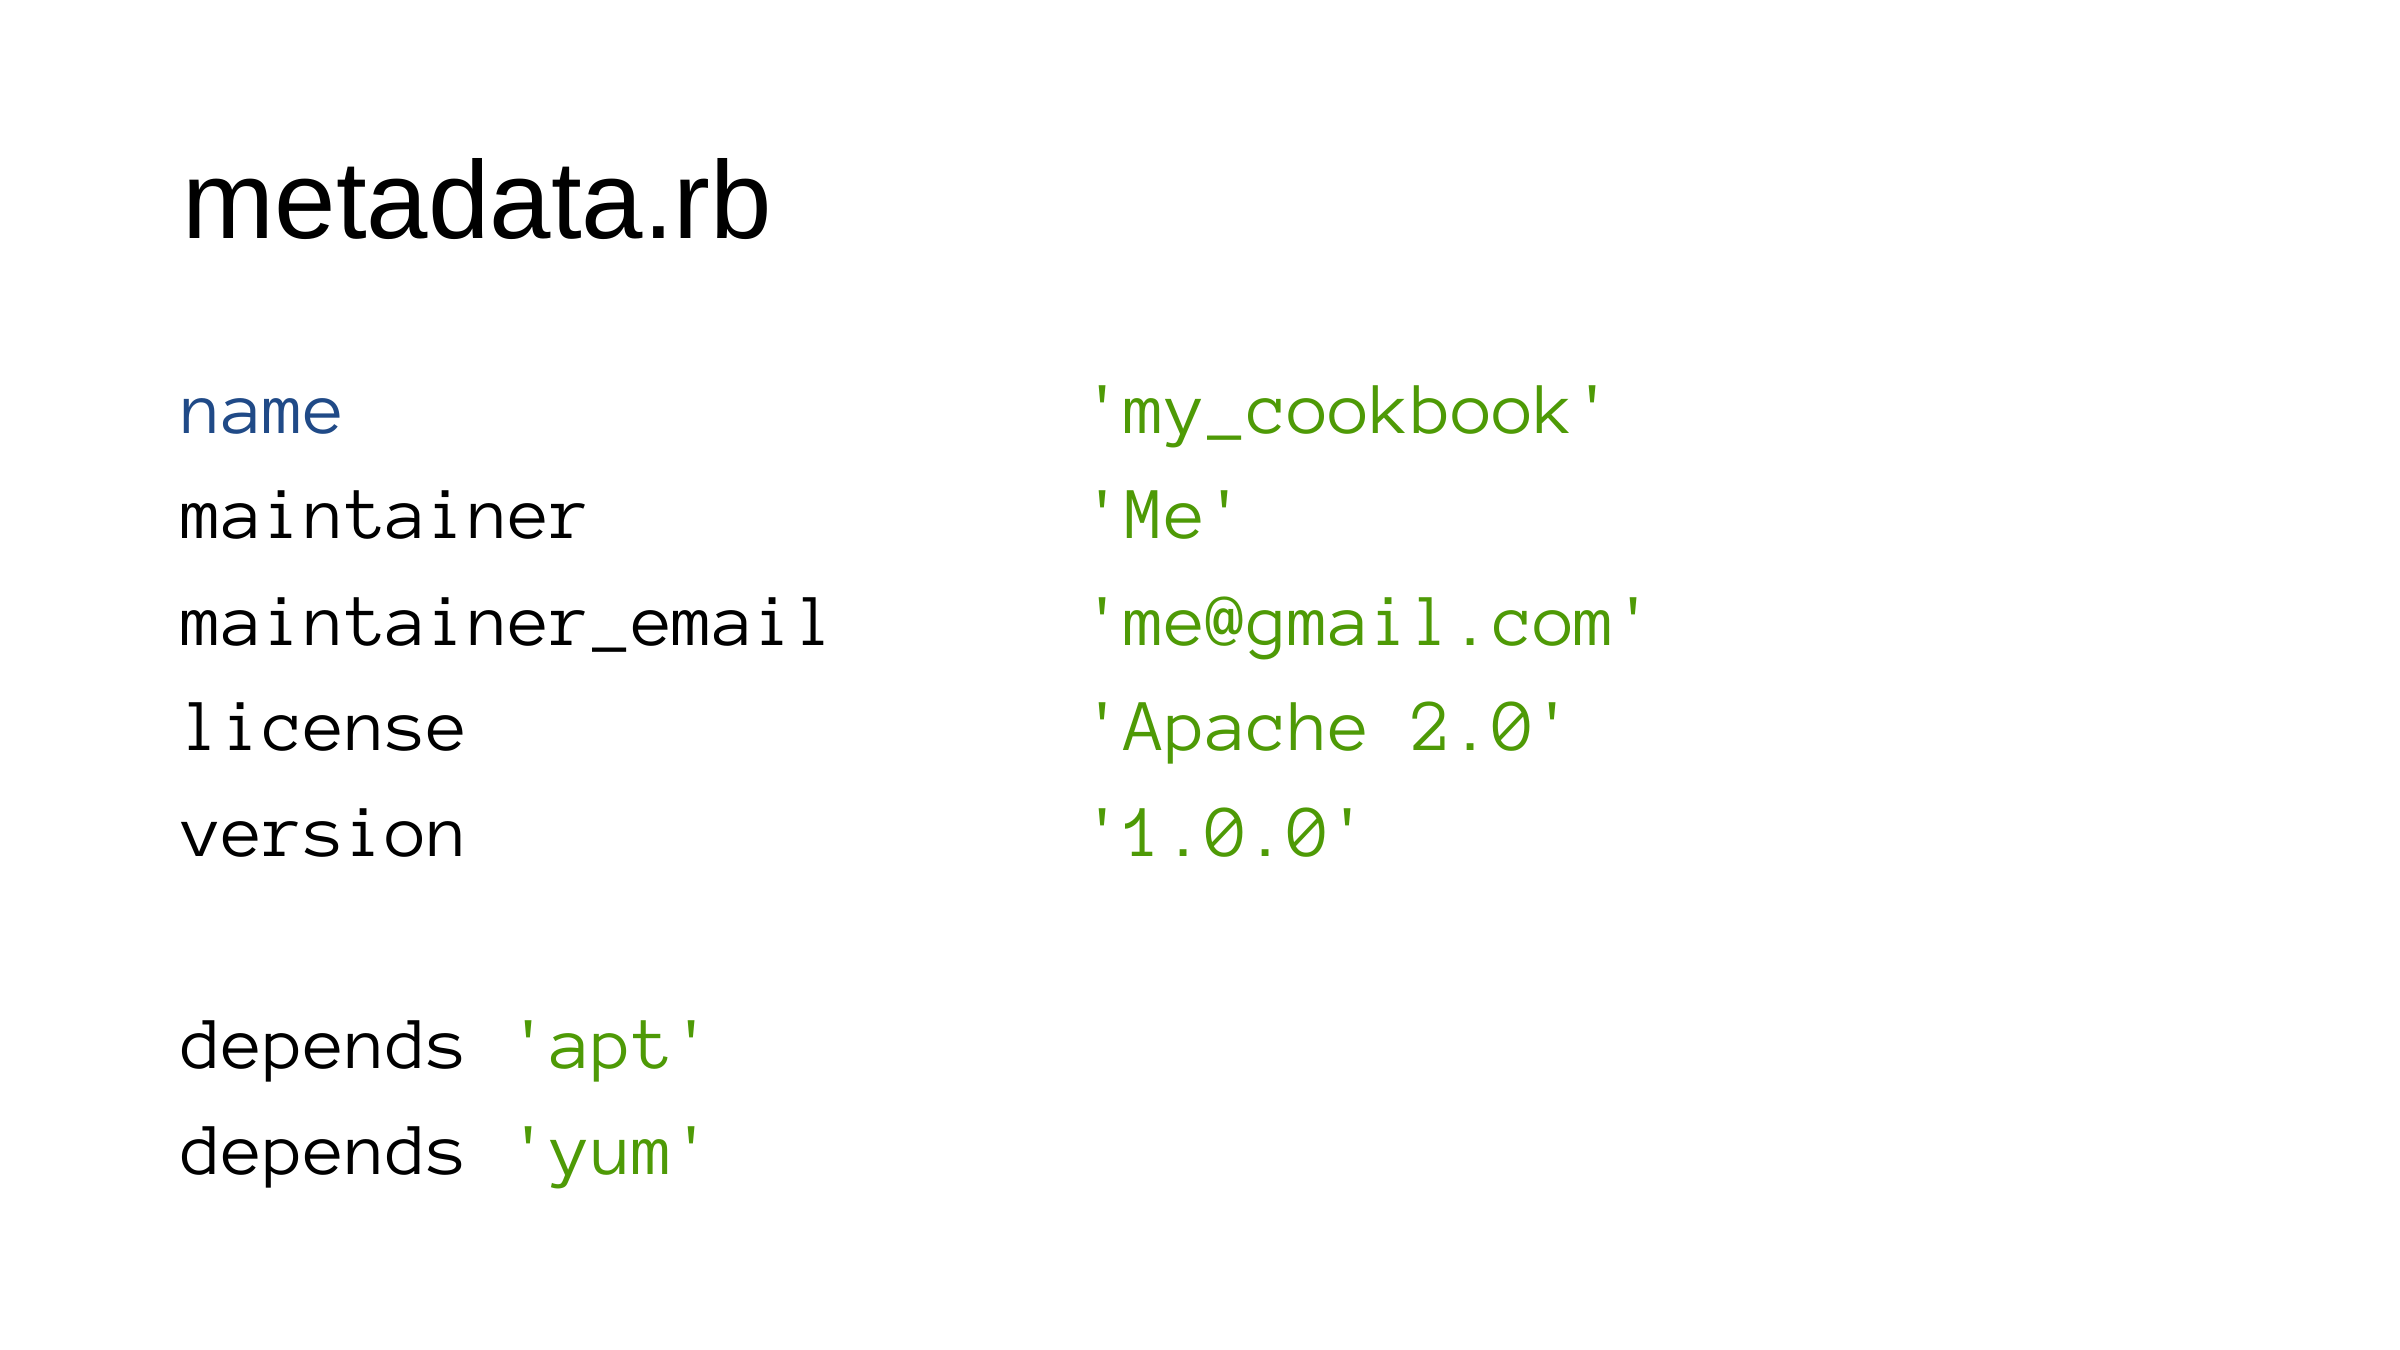

# metadata.rb
name                  'my_cookbook'
maintainer            'Me'
maintainer_email      'me@gmail.com'
license               'Apache 2.0'
version               '1.0.0'

depends 'apt'
depends 'yum'